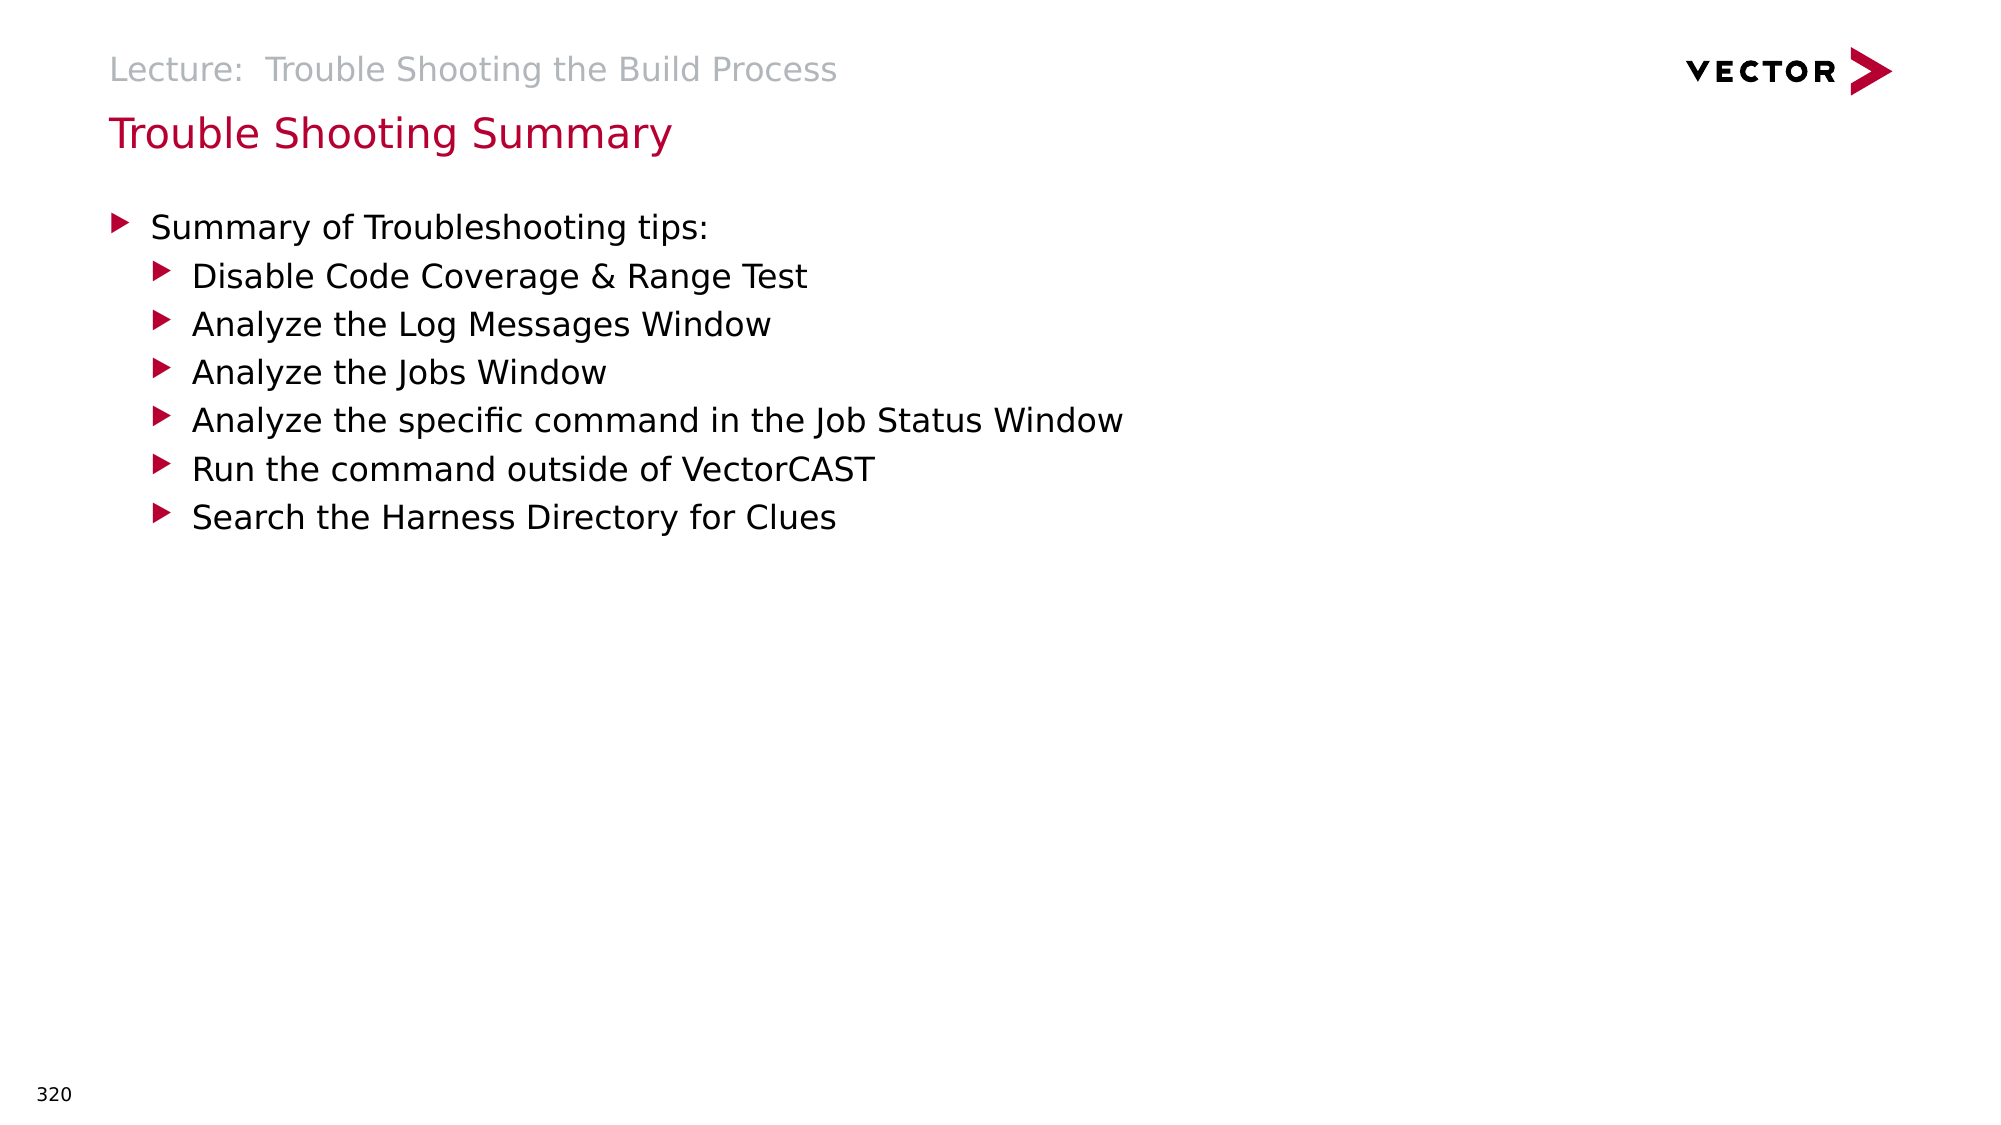

# Lecture:  Trouble Shooting the Build Process
Trouble Shooting Summary
Summary of Troubleshooting tips:
Disable Code Coverage & Range Test
Analyze the Log Messages Window
Analyze the Jobs Window
Analyze the specific command in the Job Status Window
Run the command outside of VectorCAST
Search the Harness Directory for Clues